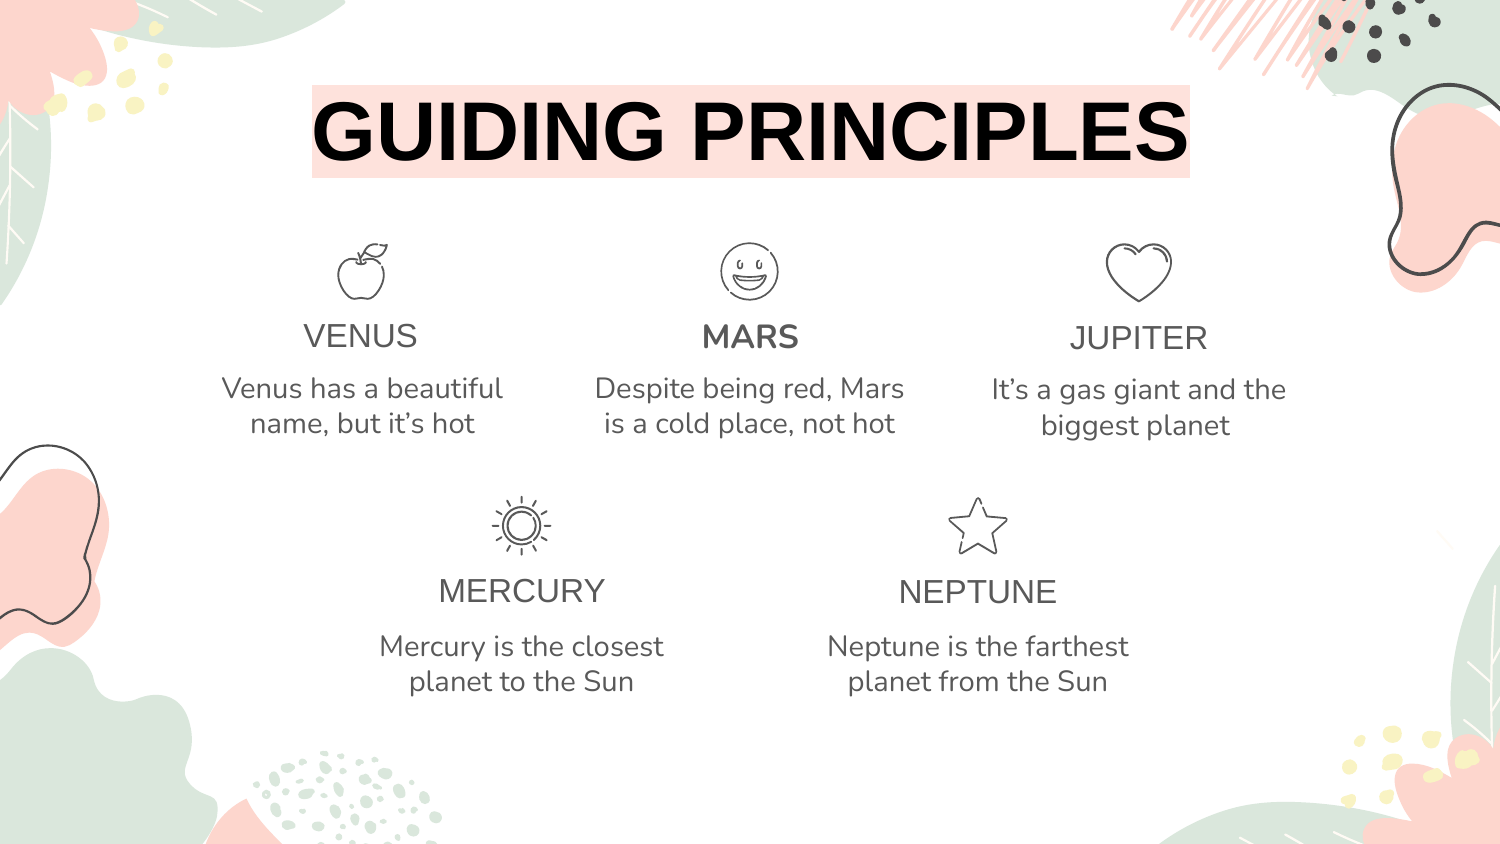

# GUIDING PRINCIPLES

VENUS
MARS
JUPITER
Venus has a beautiful name, but it’s hot
Despite being red, Mars is a cold place, not hot
It’s a gas giant and the biggest planet

MERCURY
NEPTUNE
Mercury is the closest planet to the Sun
Neptune is the farthest planet from the Sun